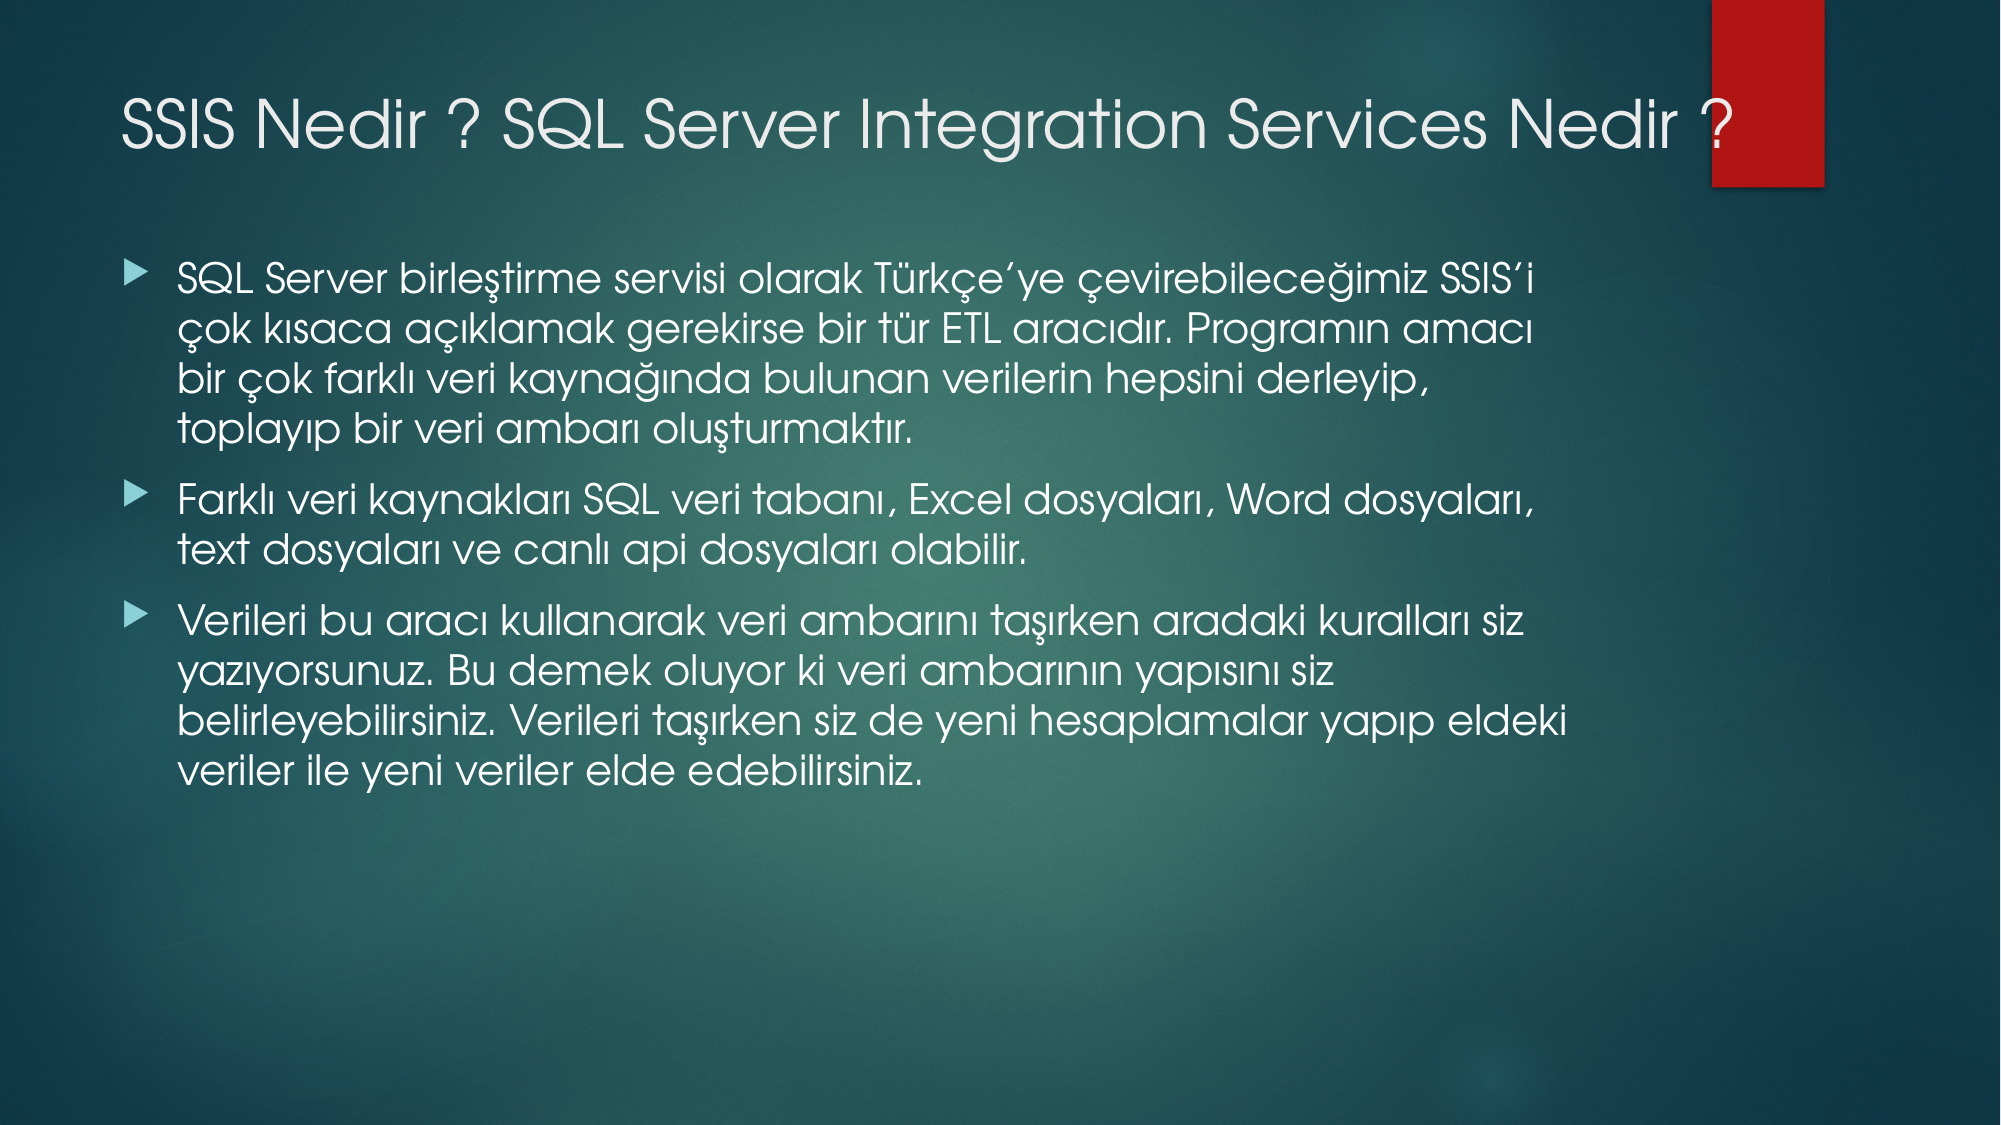

# SSIS Nedir ? SQL Server Integration Services Nedir ?
SQL Server birleştirme servisi olarak Türkçe’ye çevirebileceğimiz SSIS’i çok kısaca açıklamak gerekirse bir tür ETL aracıdır. Programın amacı bir çok farklı veri kaynağında bulunan verilerin hepsini derleyip, toplayıp bir veri ambarı oluşturmaktır.
Farklı veri kaynakları SQL veri tabanı, Excel dosyaları, Word dosyaları, text dosyaları ve canlı api dosyaları olabilir.
Verileri bu aracı kullanarak veri ambarını taşırken aradaki kuralları siz yazıyorsunuz. Bu demek oluyor ki veri ambarının yapısını siz belirleyebilirsiniz. Verileri taşırken siz de yeni hesaplamalar yapıp eldeki veriler ile yeni veriler elde edebilirsiniz.